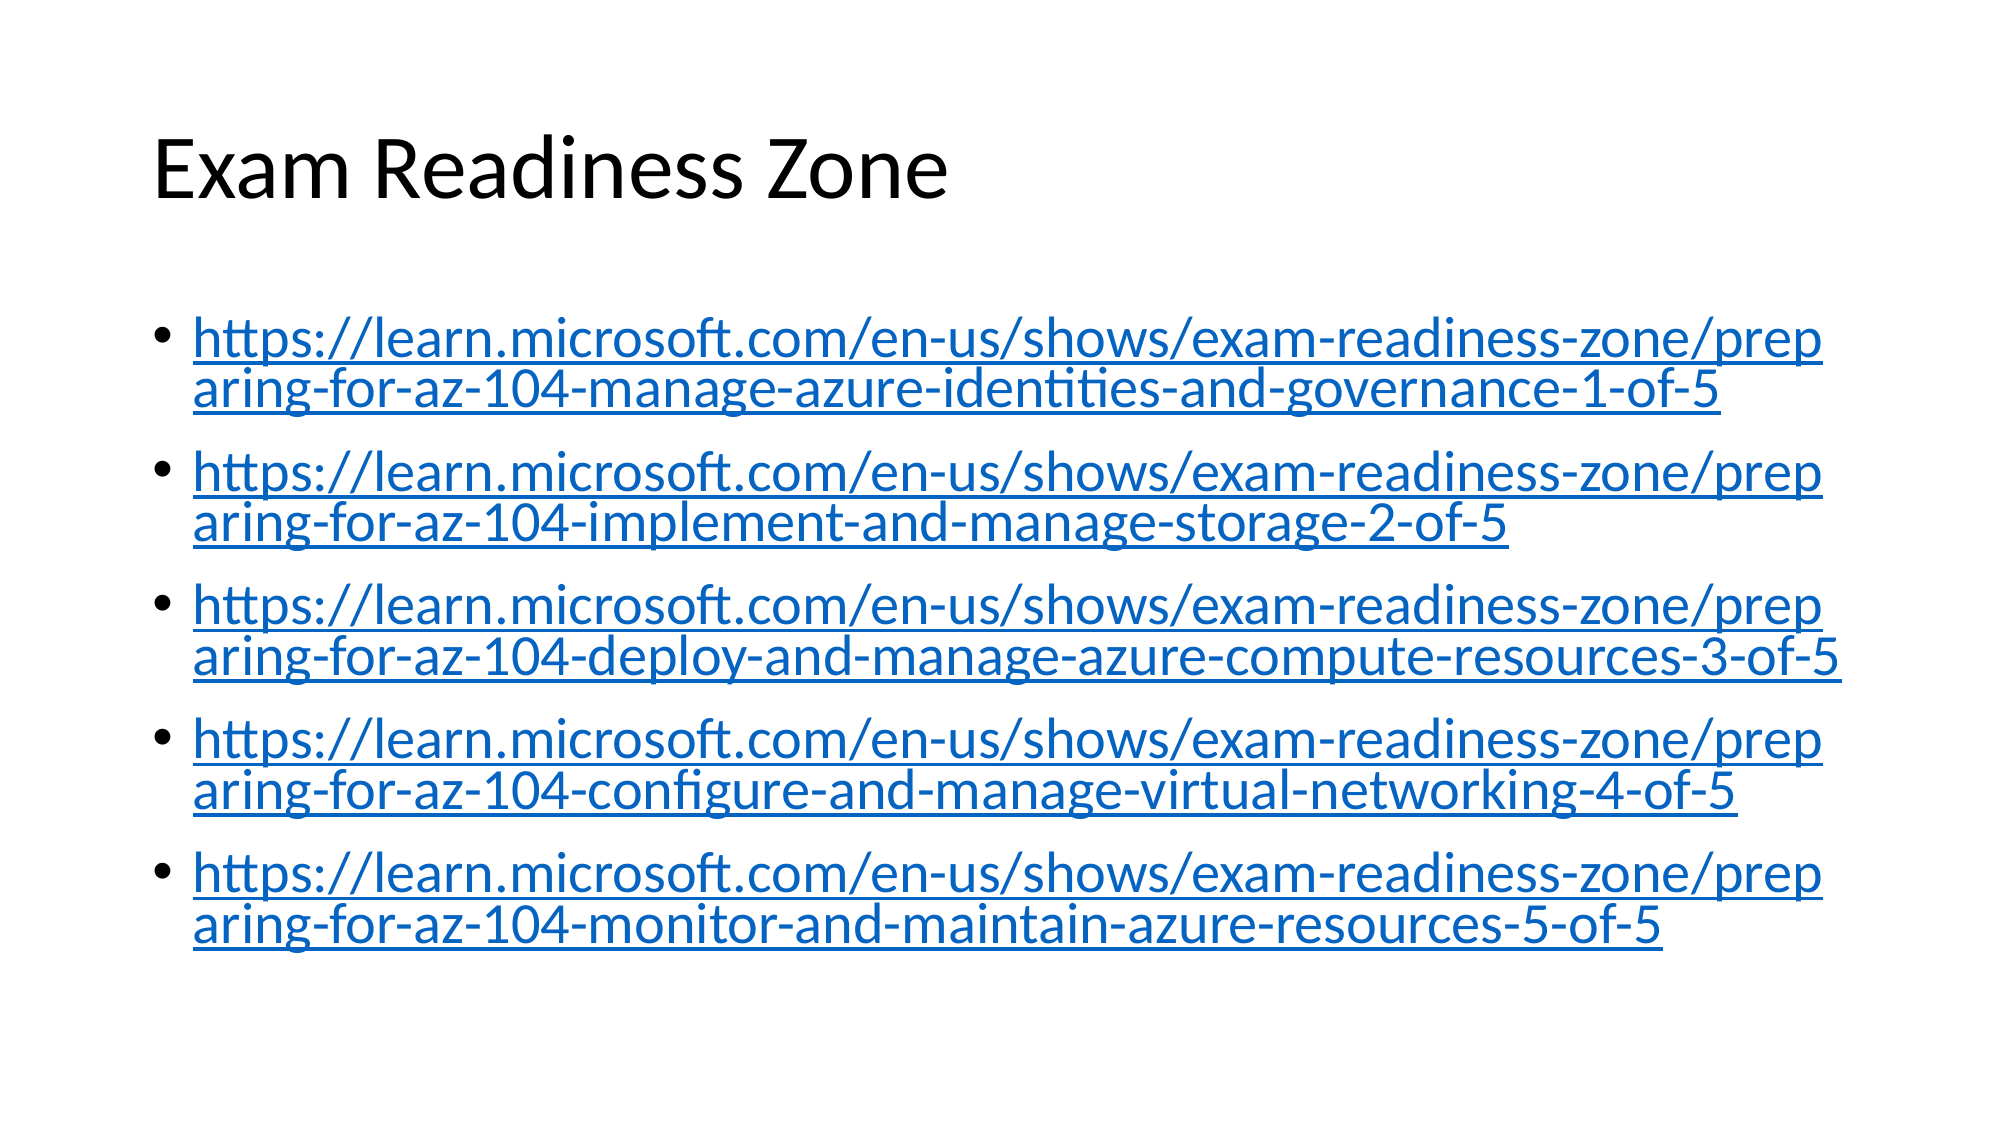

# Exam Readiness Zone
https://learn.microsoft.com/en-us/shows/exam-readiness-zone/preparing-for-az-104-manage-azure-identities-and-governance-1-of-5
https://learn.microsoft.com/en-us/shows/exam-readiness-zone/preparing-for-az-104-implement-and-manage-storage-2-of-5
https://learn.microsoft.com/en-us/shows/exam-readiness-zone/preparing-for-az-104-deploy-and-manage-azure-compute-resources-3-of-5
https://learn.microsoft.com/en-us/shows/exam-readiness-zone/preparing-for-az-104-configure-and-manage-virtual-networking-4-of-5
https://learn.microsoft.com/en-us/shows/exam-readiness-zone/preparing-for-az-104-monitor-and-maintain-azure-resources-5-of-5